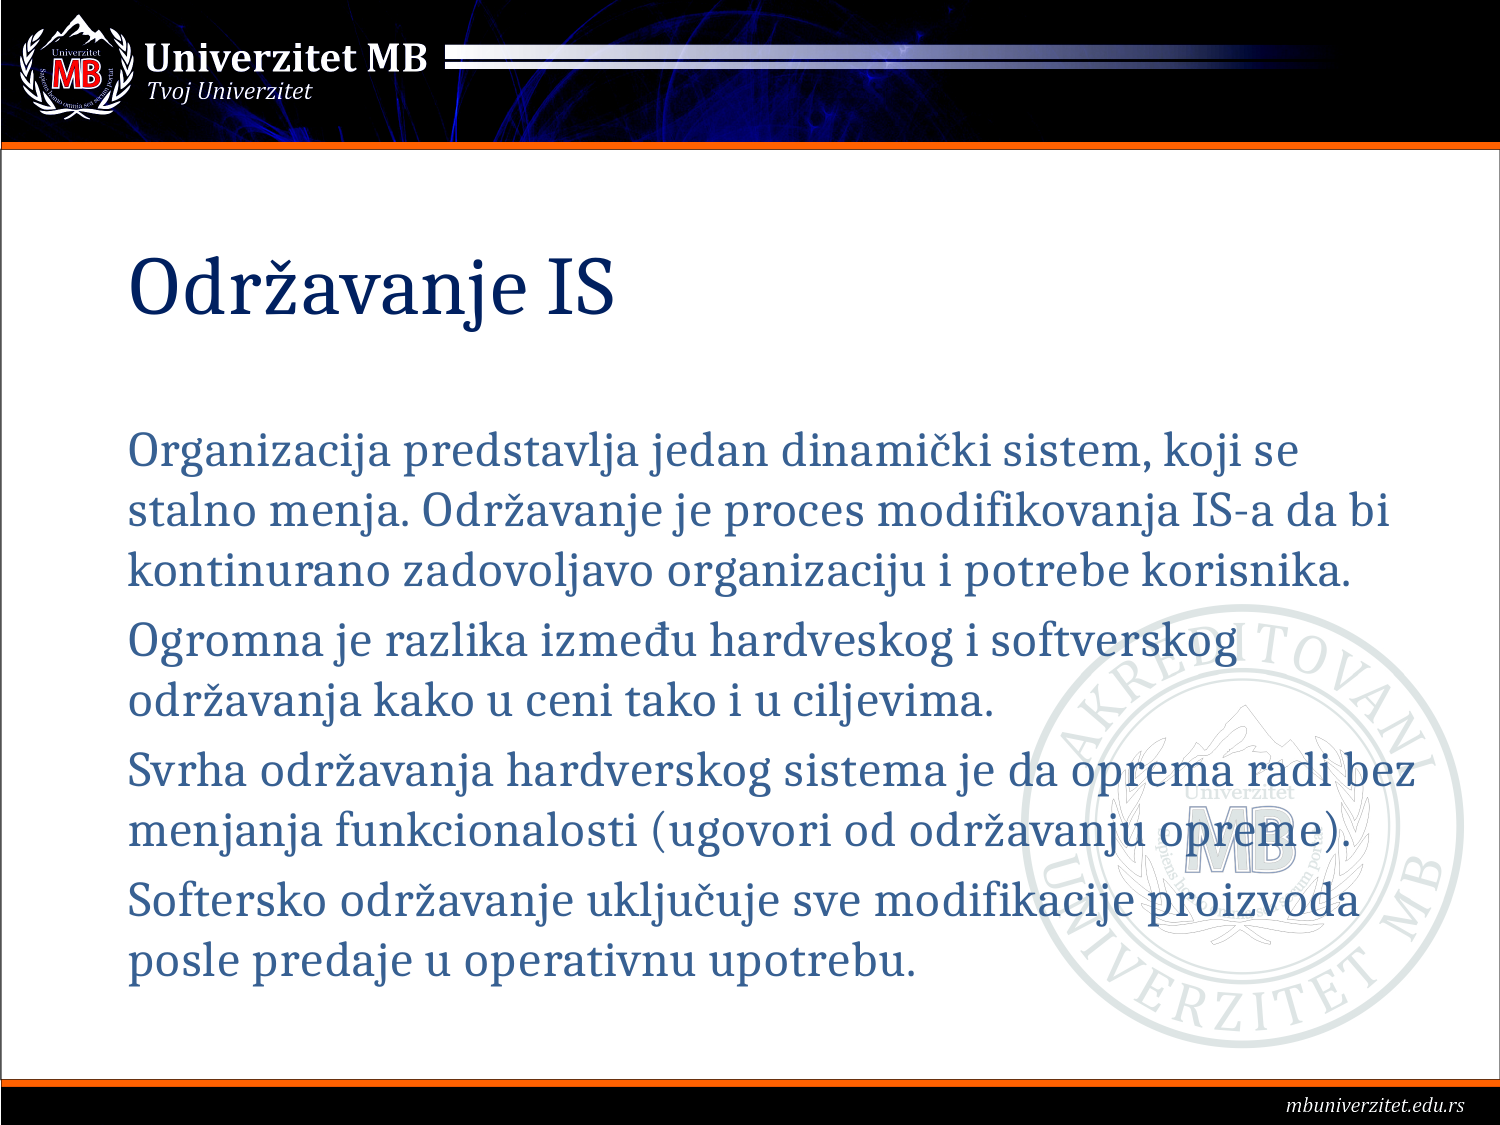

# Održavanje IS
Organizacija predstavlja jedan dinamički sistem, koji se stalno menja. Održavanje je proces modifikovanja IS-a da bi kontinurano zadovoljavo organizaciju i potrebe korisnika.
Ogromna je razlika između hardveskog i softverskog održavanja kako u ceni tako i u ciljevima.
Svrha održavanja hardverskog sistema je da oprema radi bez menjanja funkcionalosti (ugovori od održavanju opreme).
Softersko održavanje uključuje sve modifikacije proizvoda posle predaje u operativnu upotrebu.